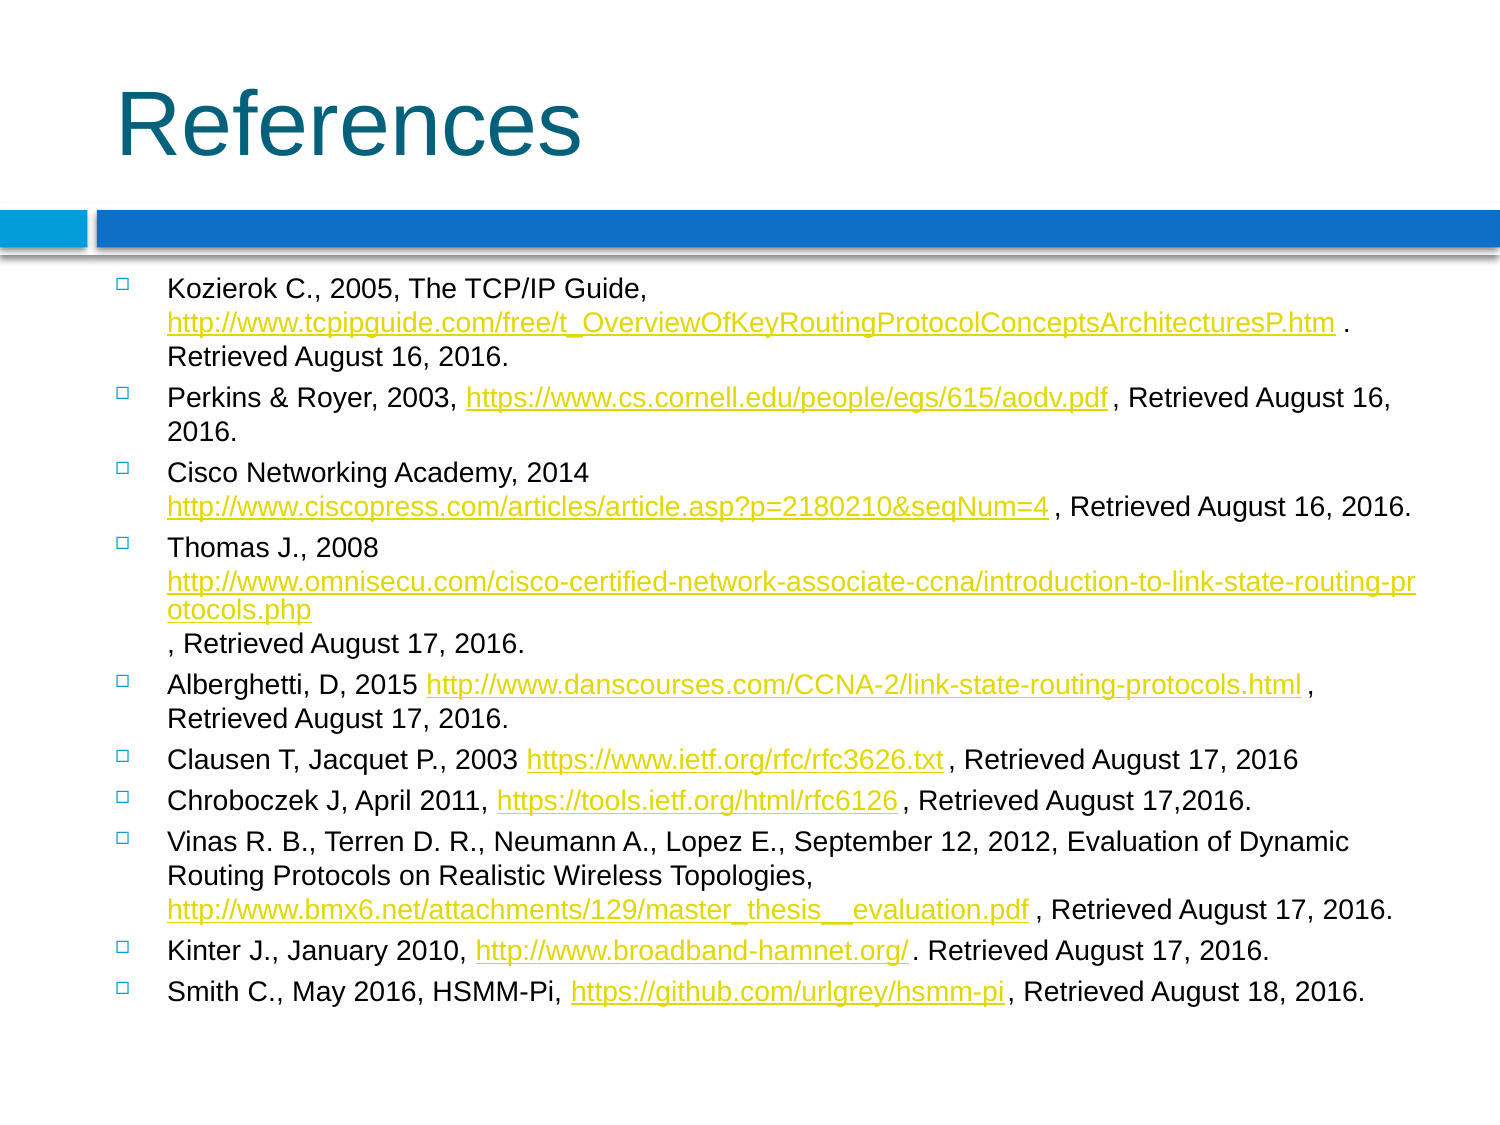

# References
Kozierok C., 2005, The TCP/IP Guide, http://www.tcpipguide.com/free/t_OverviewOfKeyRoutingProtocolConceptsArchitecturesP.htm. Retrieved August 16, 2016.
Perkins & Royer, 2003, https://www.cs.cornell.edu/people/egs/615/aodv.pdf, Retrieved August 16, 2016.
Cisco Networking Academy, 2014 http://www.ciscopress.com/articles/article.asp?p=2180210&seqNum=4, Retrieved August 16, 2016.
Thomas J., 2008 http://www.omnisecu.com/cisco-certified-network-associate-ccna/introduction-to-link-state-routing-protocols.php, Retrieved August 17, 2016.
Alberghetti, D, 2015 http://www.danscourses.com/CCNA-2/link-state-routing-protocols.html, Retrieved August 17, 2016.
Clausen T, Jacquet P., 2003 https://www.ietf.org/rfc/rfc3626.txt, Retrieved August 17, 2016
Chroboczek J, April 2011, https://tools.ietf.org/html/rfc6126, Retrieved August 17,2016.
Vinas R. B., Terren D. R., Neumann A., Lopez E., September 12, 2012, Evaluation of Dynamic Routing Protocols on Realistic Wireless Topologies, http://www.bmx6.net/attachments/129/master_thesis__evaluation.pdf, Retrieved August 17, 2016.
Kinter J., January 2010, http://www.broadband-hamnet.org/. Retrieved August 17, 2016.
Smith C., May 2016, HSMM-Pi, https://github.com/urlgrey/hsmm-pi, Retrieved August 18, 2016.